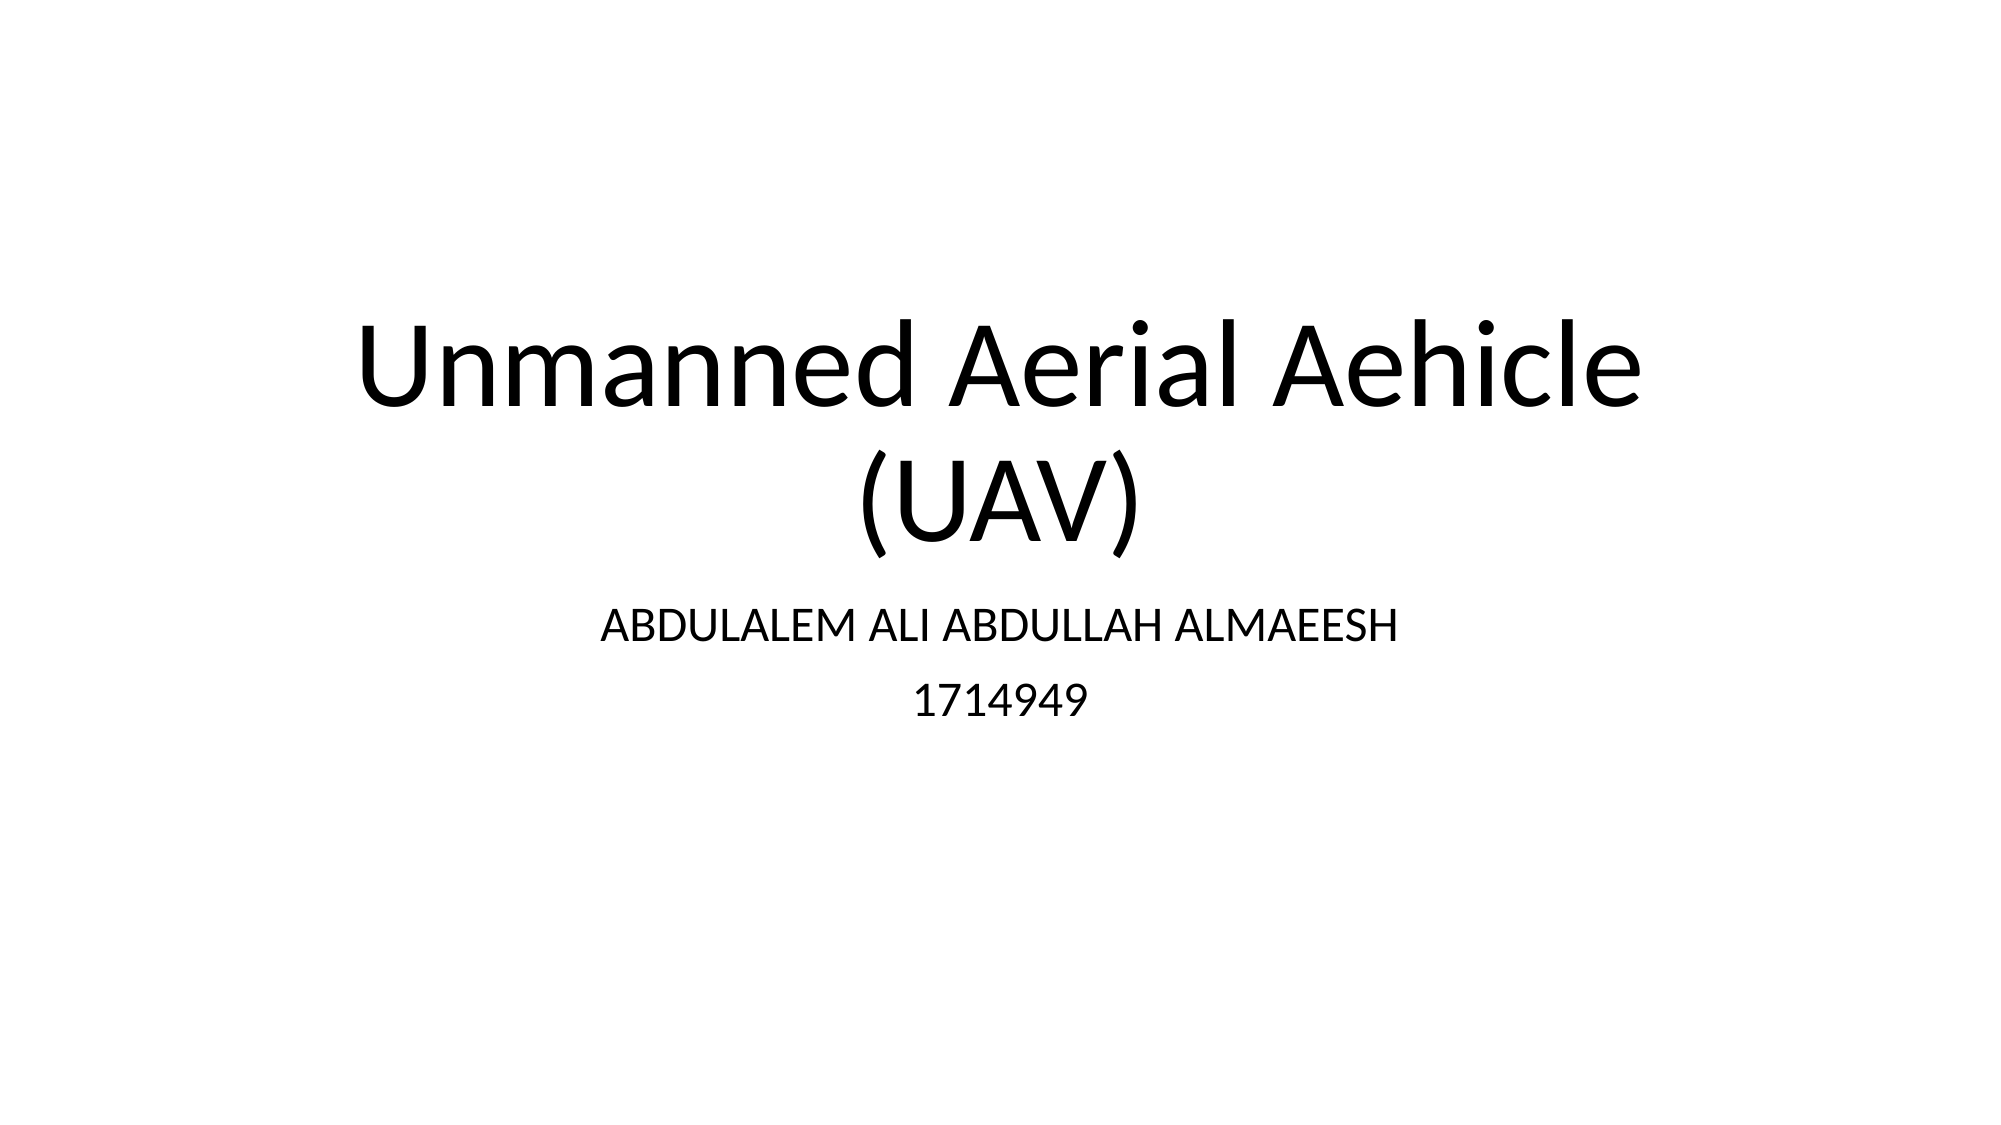

# Unmanned Aerial Aehicle (UAV)
ABDULALEM ALI ABDULLAH ALMAEESH
1714949